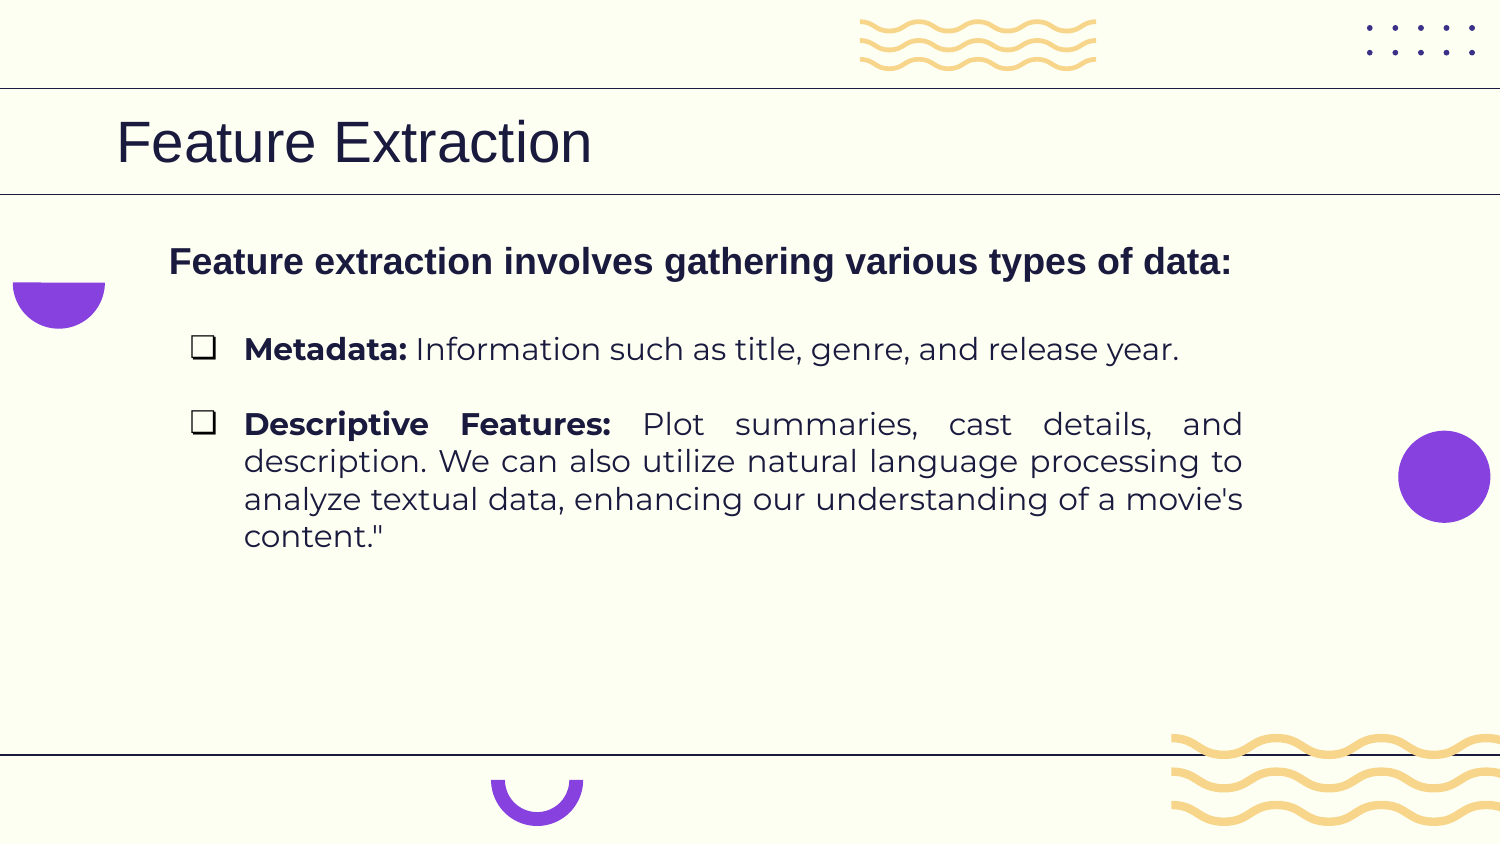

# Feature Extraction
Feature extraction involves gathering various types of data:
Metadata: Information such as title, genre, and release year.

Descriptive Features: Plot summaries, cast details, and description. We can also utilize natural language processing to analyze textual data, enhancing our understanding of a movie's content."